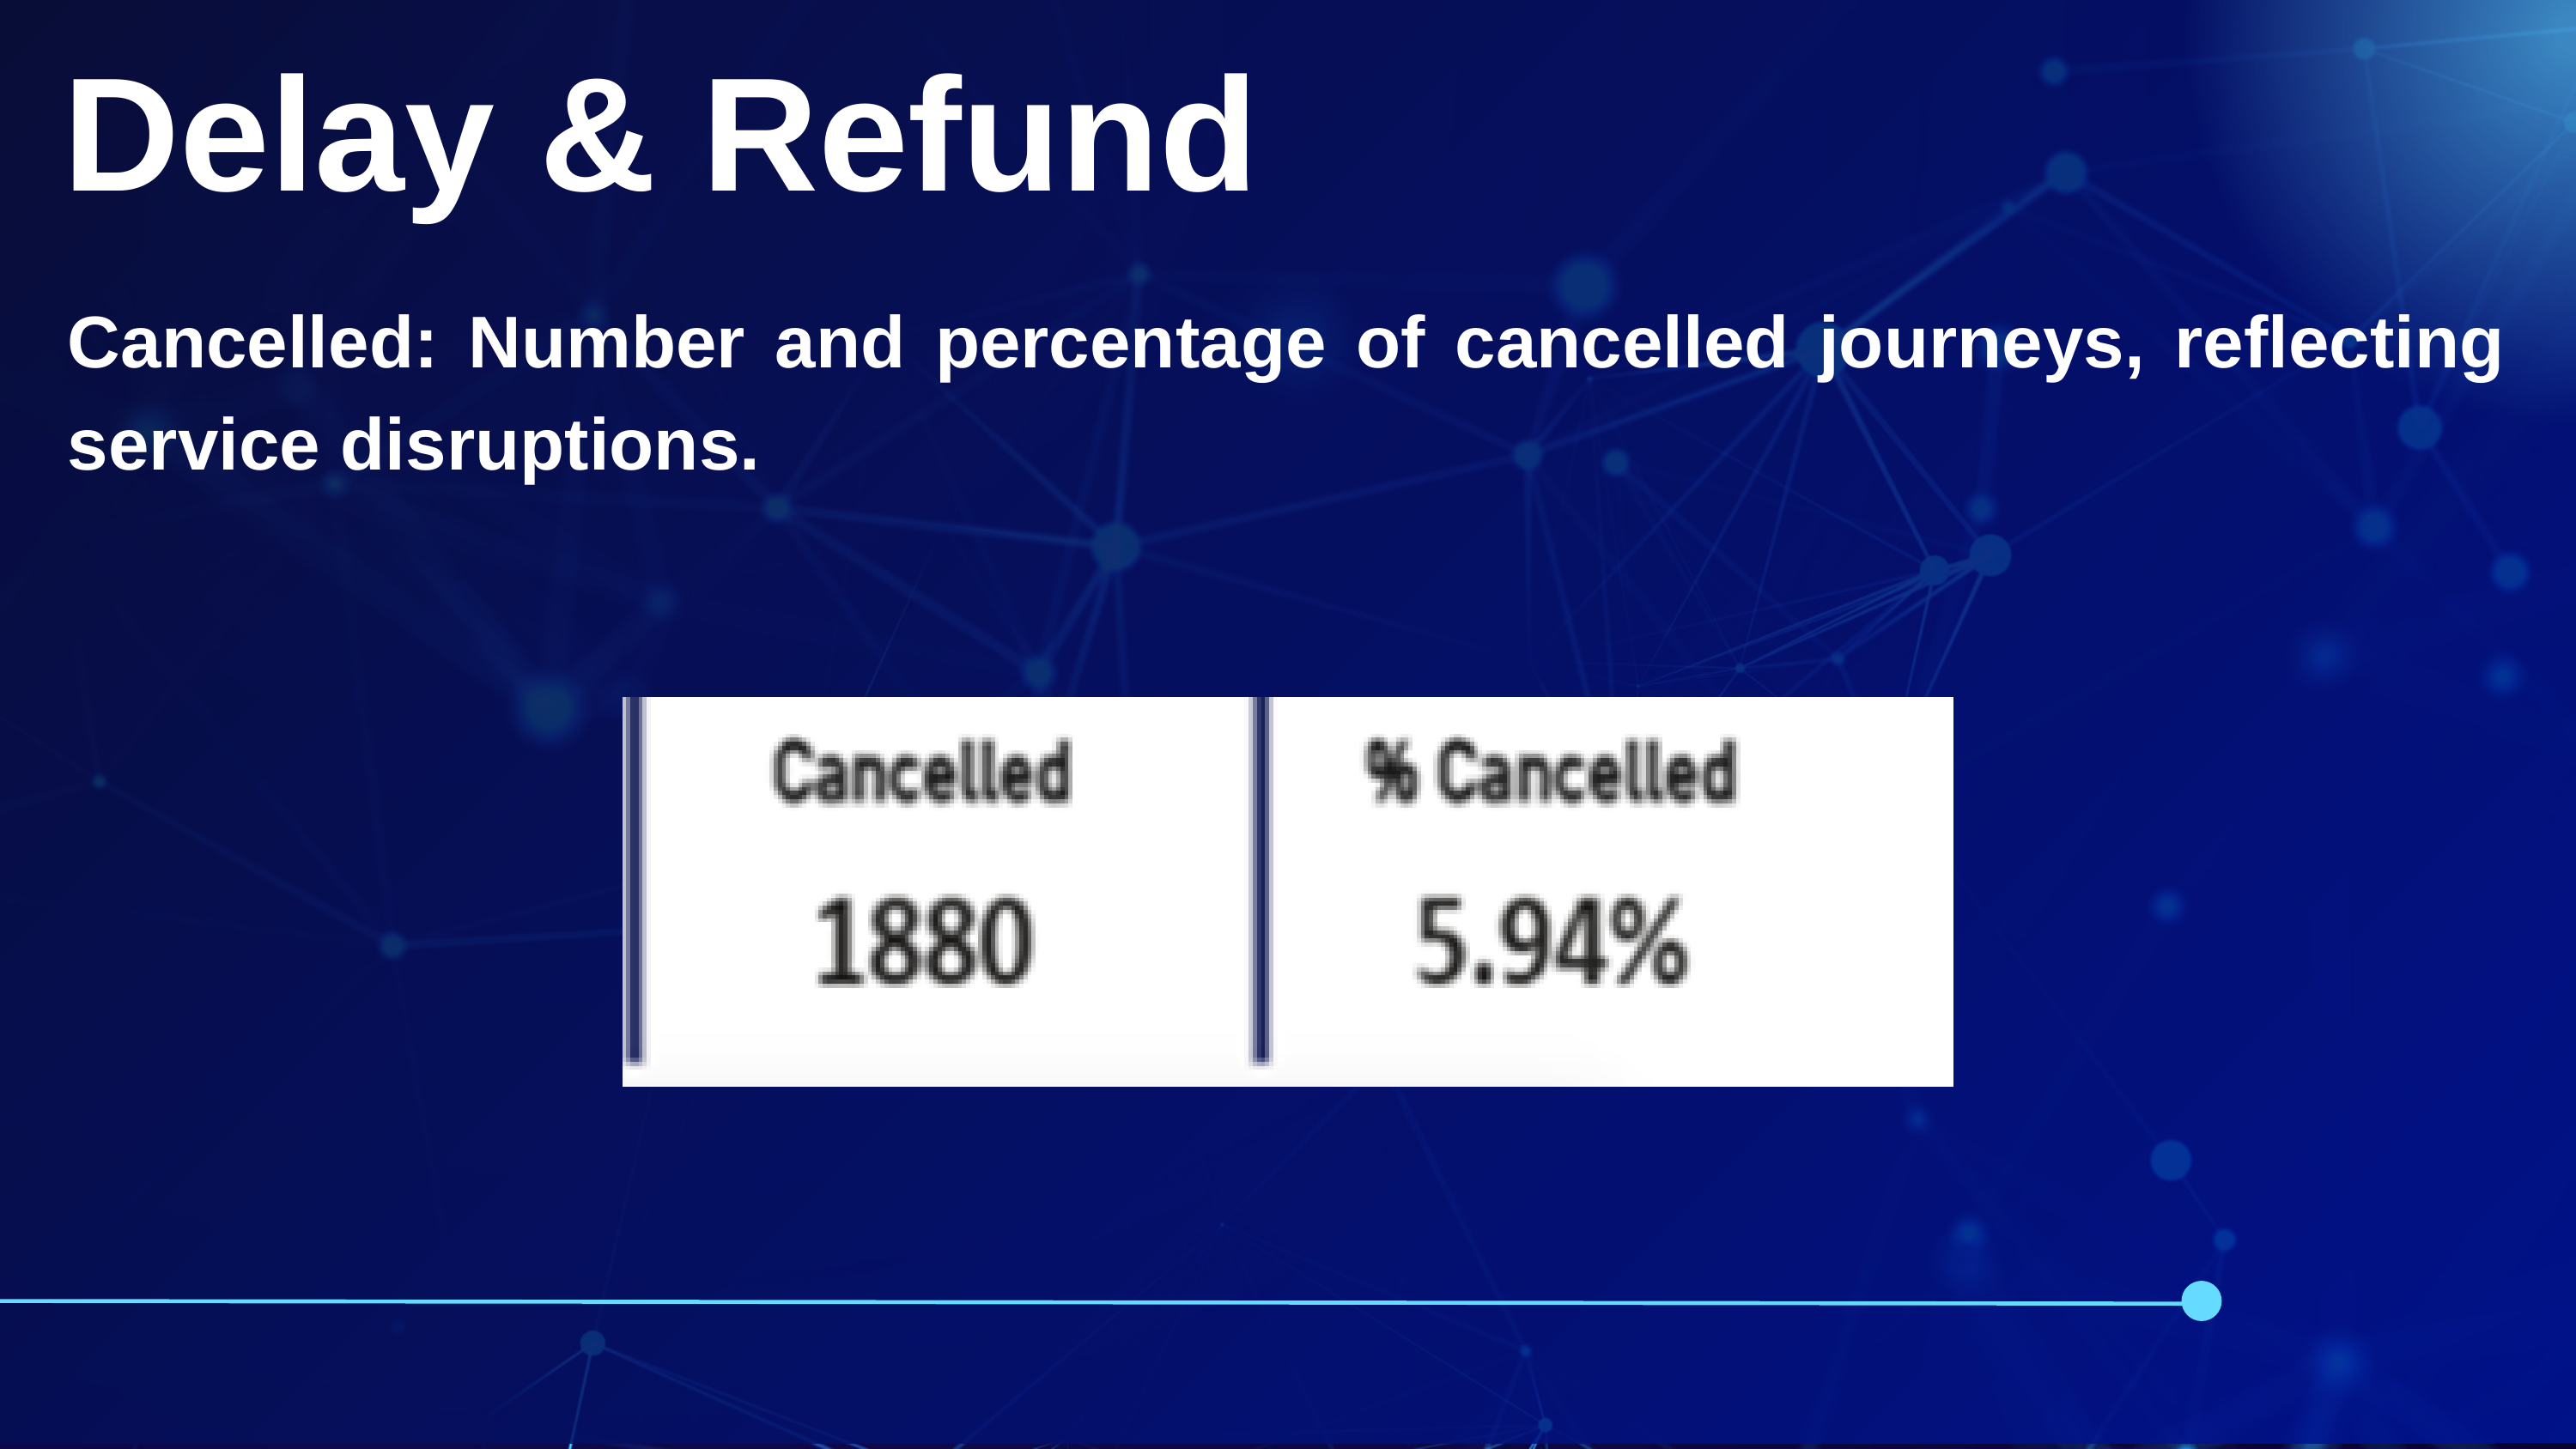

Delay & Refund
Cancelled: Number and percentage of cancelled journeys, reflecting service disruptions.